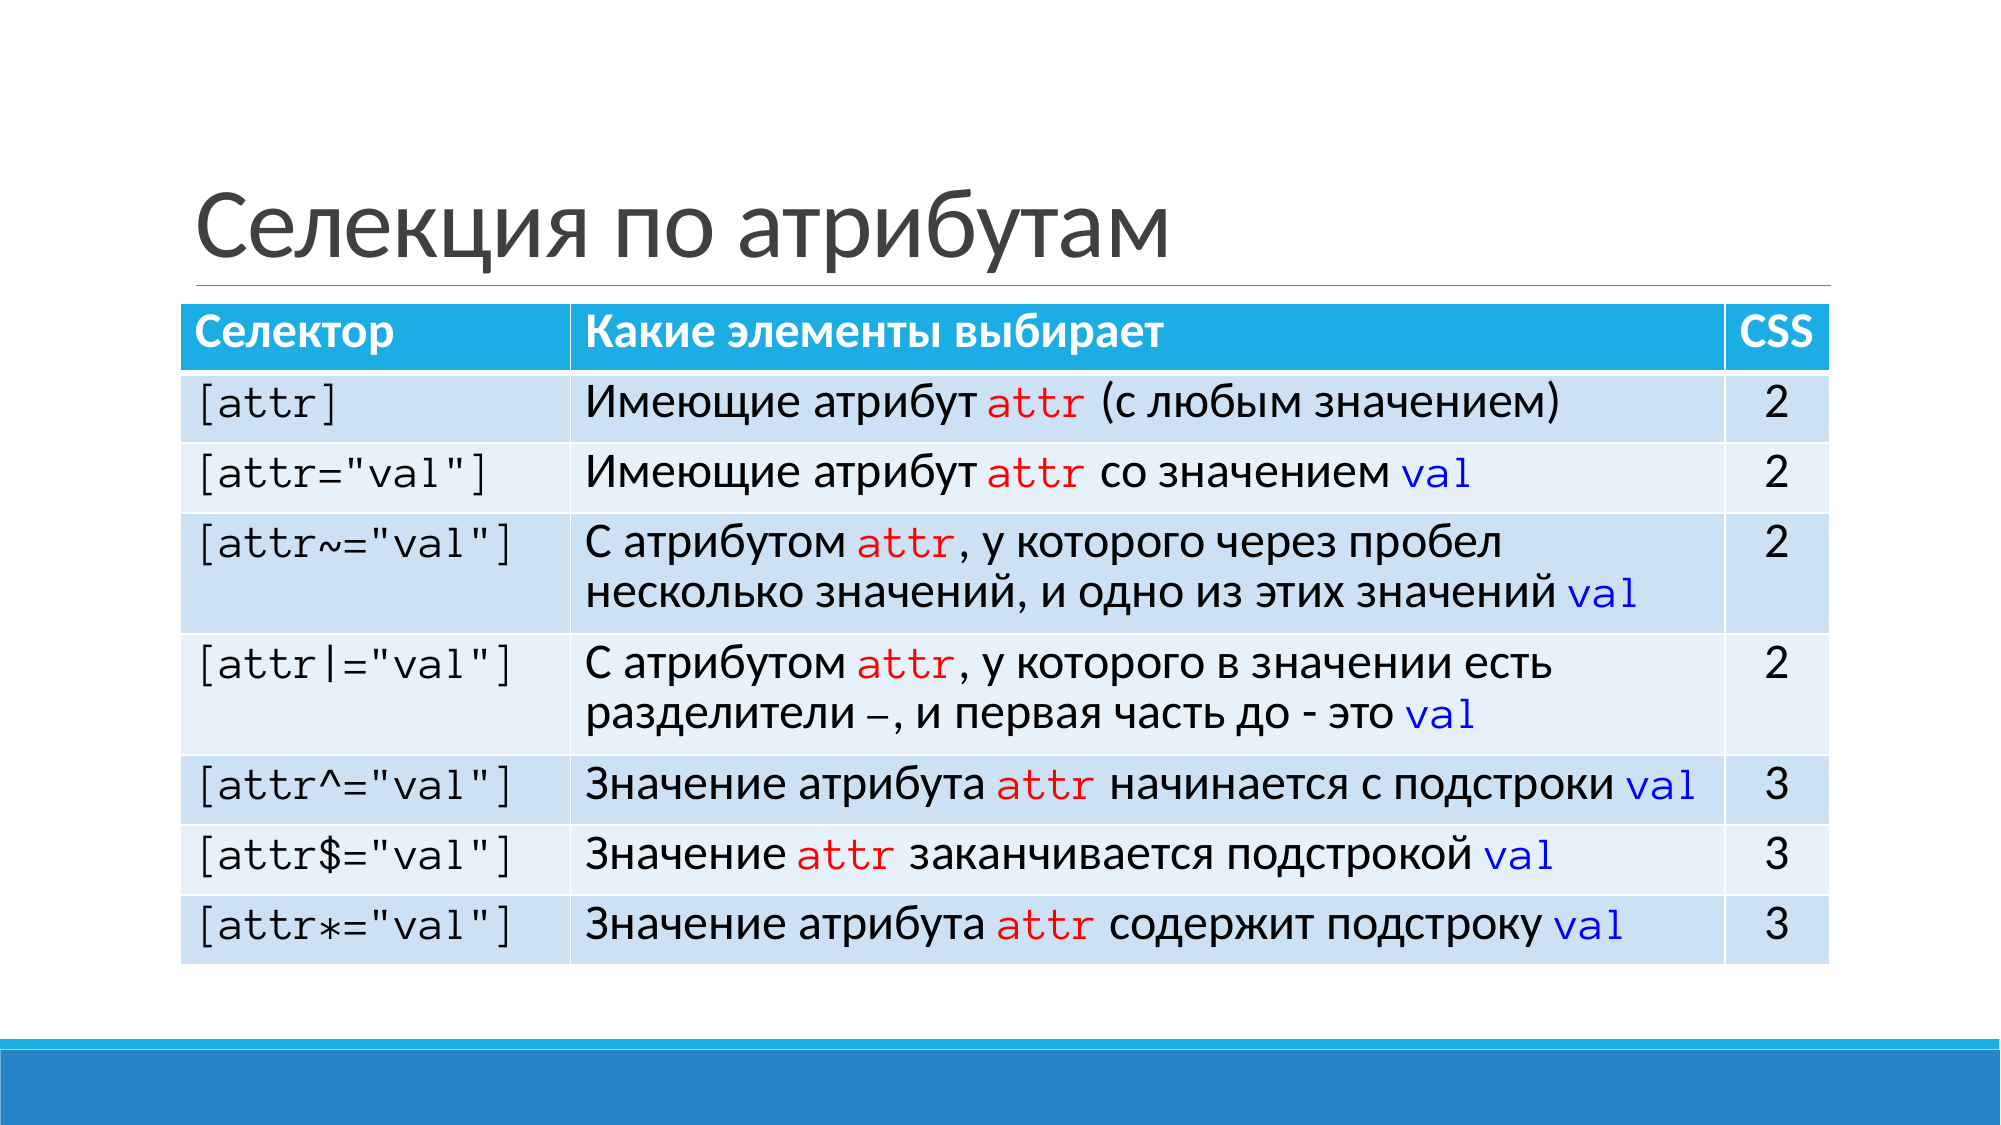

# Селекция по атрибутам

| Селектор | Какие элементы выбирает | CSS |
| --- | --- | --- |
| [attr] | Имеющие атрибут attr (с любым значением) | 2 |
| [attr="val"] | Имеющие атрибут attr со значением val | 2 |
| [attr~="val"] | С атрибутом attr, у которого через пробел несколько значений, и одно из этих значений val | 2 |
| [attr|="val"] | С атрибутом attr, у которого в значении есть разделители -, и первая часть до - это val | 2 |
| [attr^="val"] | Значение атрибута attr начинается с подстроки val | 3 |
| [attr$="val"] | Значение attr заканчивается подстрокой val | 3 |
| [attr\*="val"] | Значение атрибута attr содержит подстроку val | 3 |